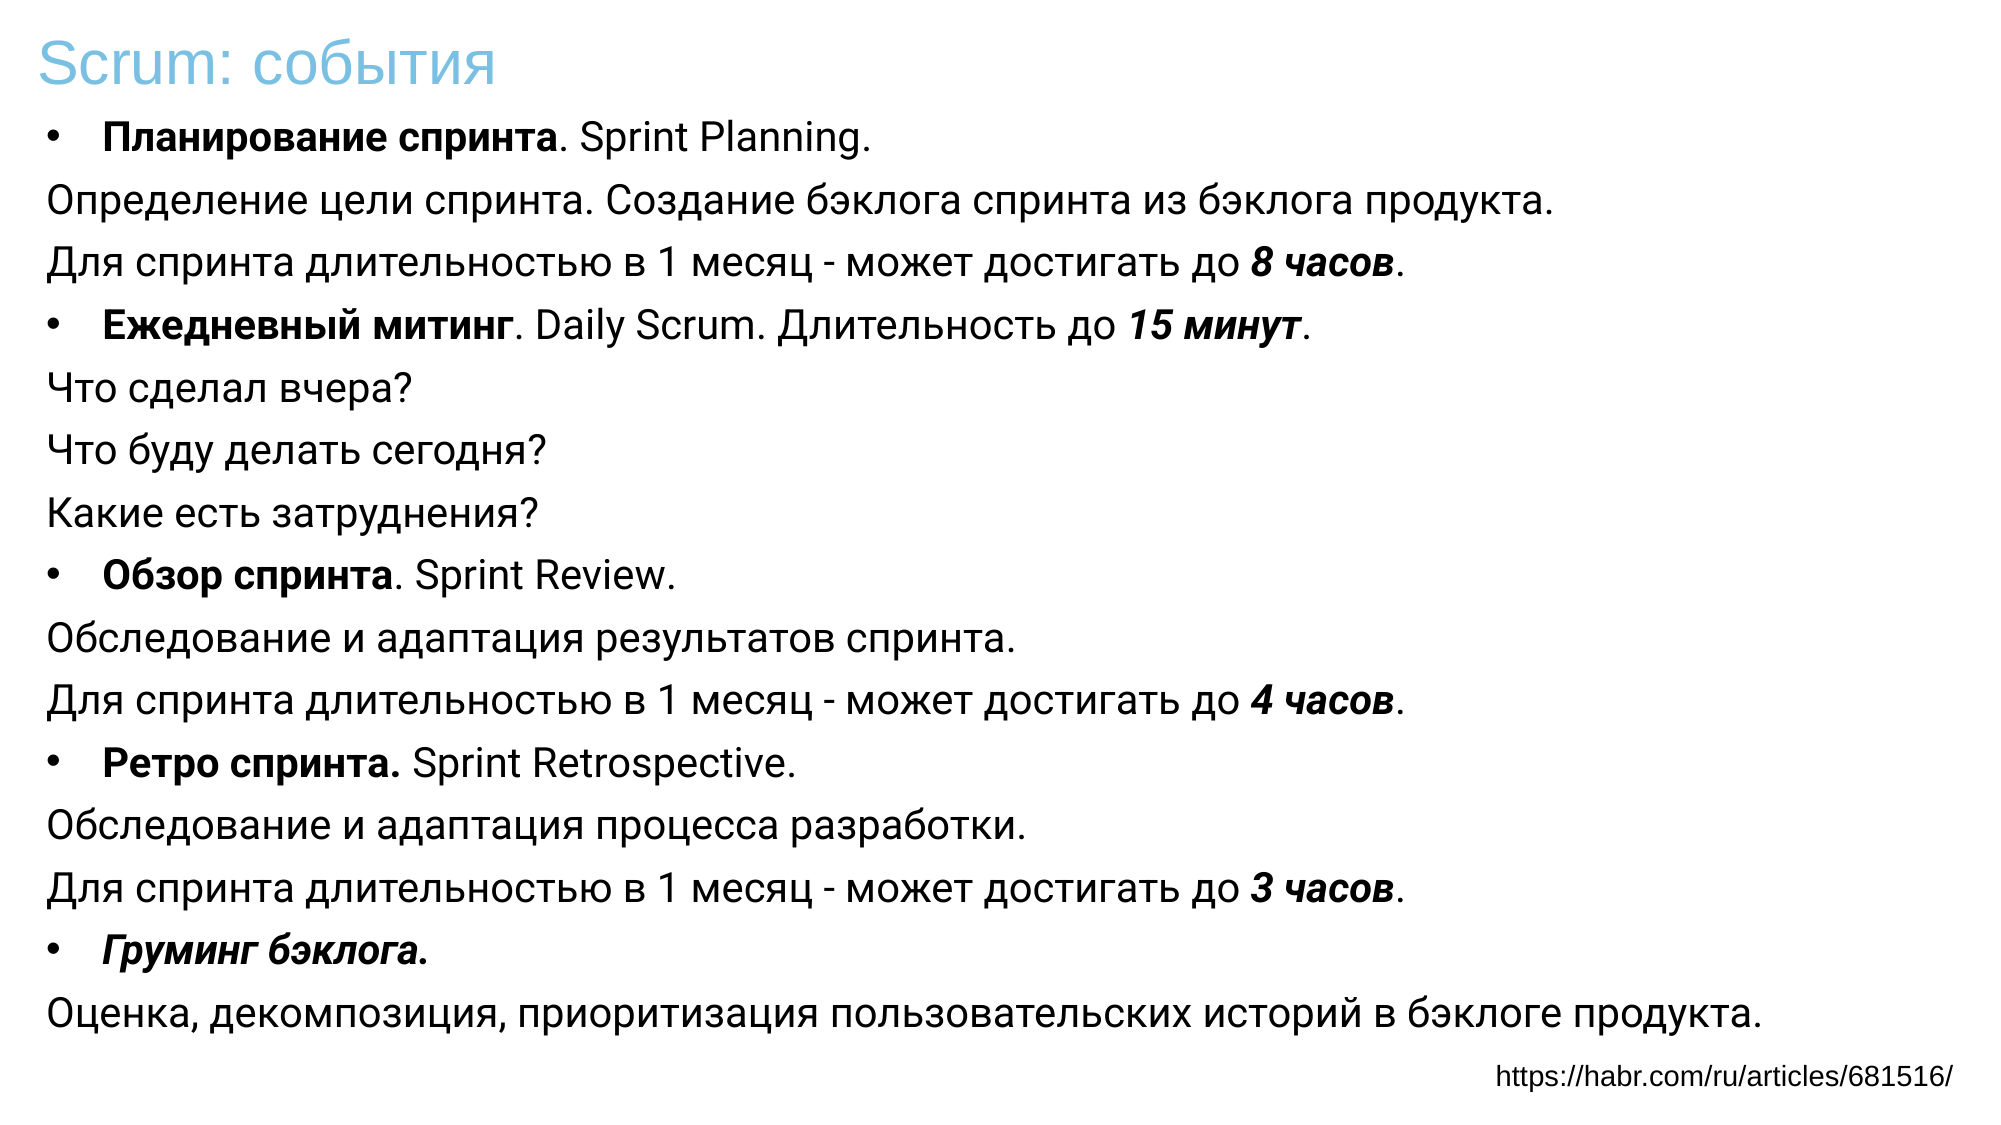

# Scrum: события
Планирование спринта. Sprint Planning.
Определение цели спринта. Создание бэклога спринта из бэклога продукта.
Для спринта длительностью в 1 месяц - может достигать до 8 часов.
Ежедневный митинг. Daily Scrum. Длительность до 15 минут.
Что сделал вчера?
Что буду делать сегодня?
Какие есть затруднения?
Обзор спринта. Sprint Review.
Обследование и адаптация результатов спринта.
Для спринта длительностью в 1 месяц - может достигать до 4 часов.
Ретро спринта. Sprint Retrospective.
Обследование и адаптация процесса разработки.
Для спринта длительностью в 1 месяц - может достигать до 3 часов.
Груминг бэклога.
Оценка, декомпозиция, приоритизация пользовательских историй в бэклоге продукта.
https://habr.com/ru/articles/681516/